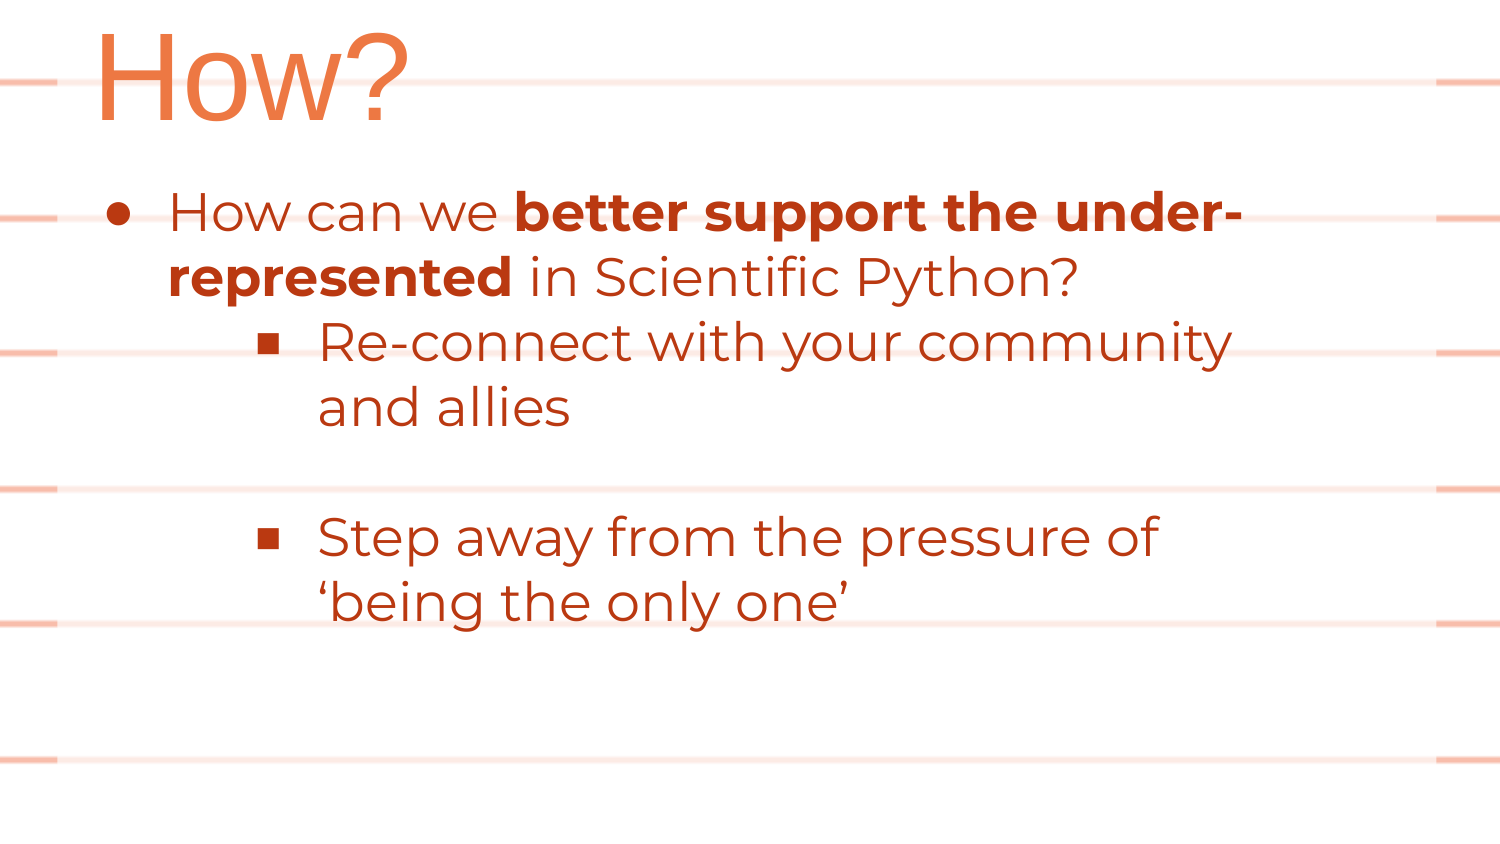

How?

How can we better support the under-represented in Scientific Python?
Re-connect with your community
and allies

Step away from the pressure of
‘being the only one’